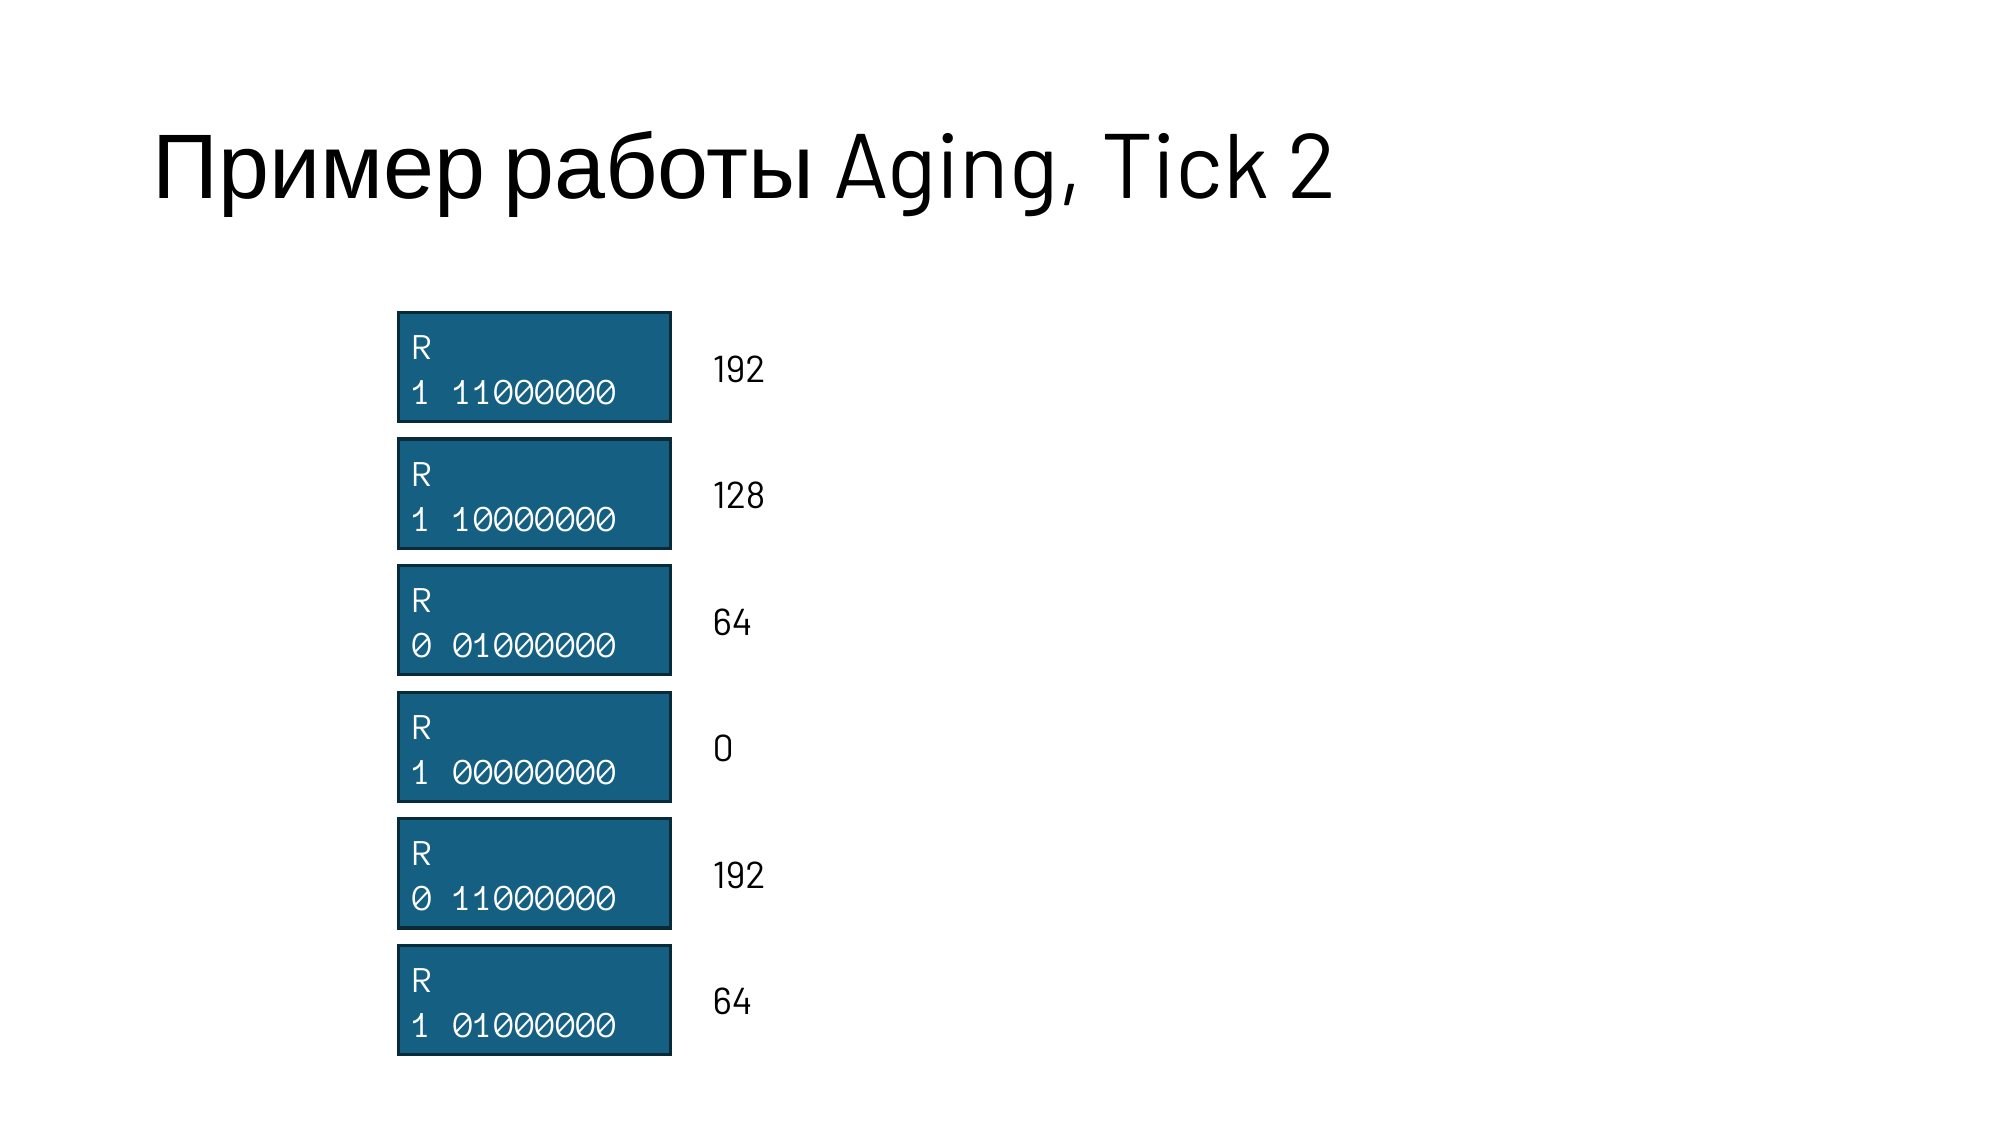

# Пример работы Aging, Tick 2
R
1 11000000
192
R
1 10000000
128
R
0 01000000
64
R
1 00000000
0
R
0 11000000
192
R
1 01000000
64